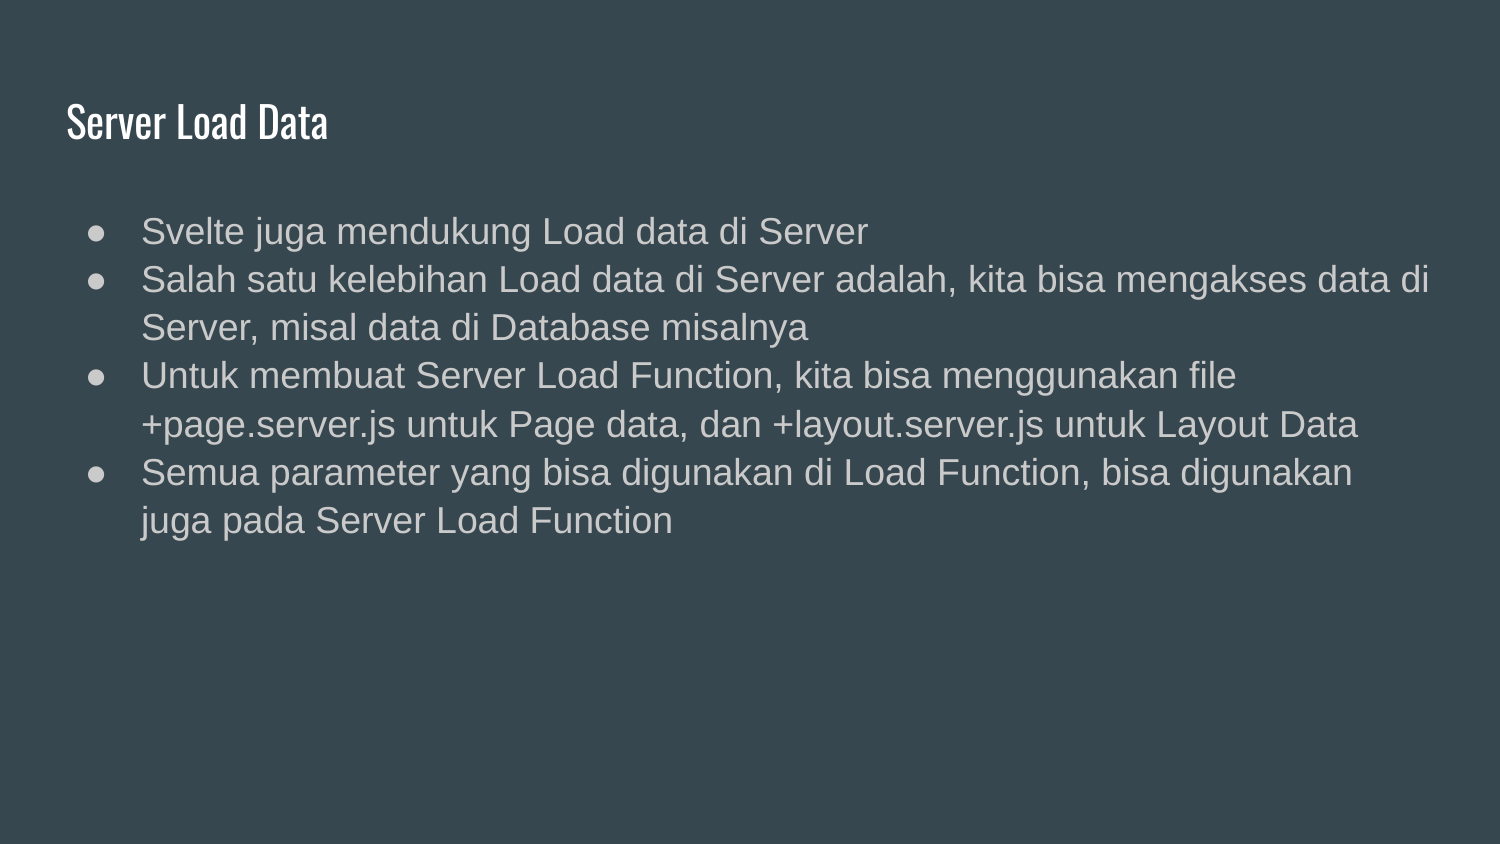

# Server Load Data
Svelte juga mendukung Load data di Server
Salah satu kelebihan Load data di Server adalah, kita bisa mengakses data di Server, misal data di Database misalnya
Untuk membuat Server Load Function, kita bisa menggunakan file +page.server.js untuk Page data, dan +layout.server.js untuk Layout Data
Semua parameter yang bisa digunakan di Load Function, bisa digunakan juga pada Server Load Function